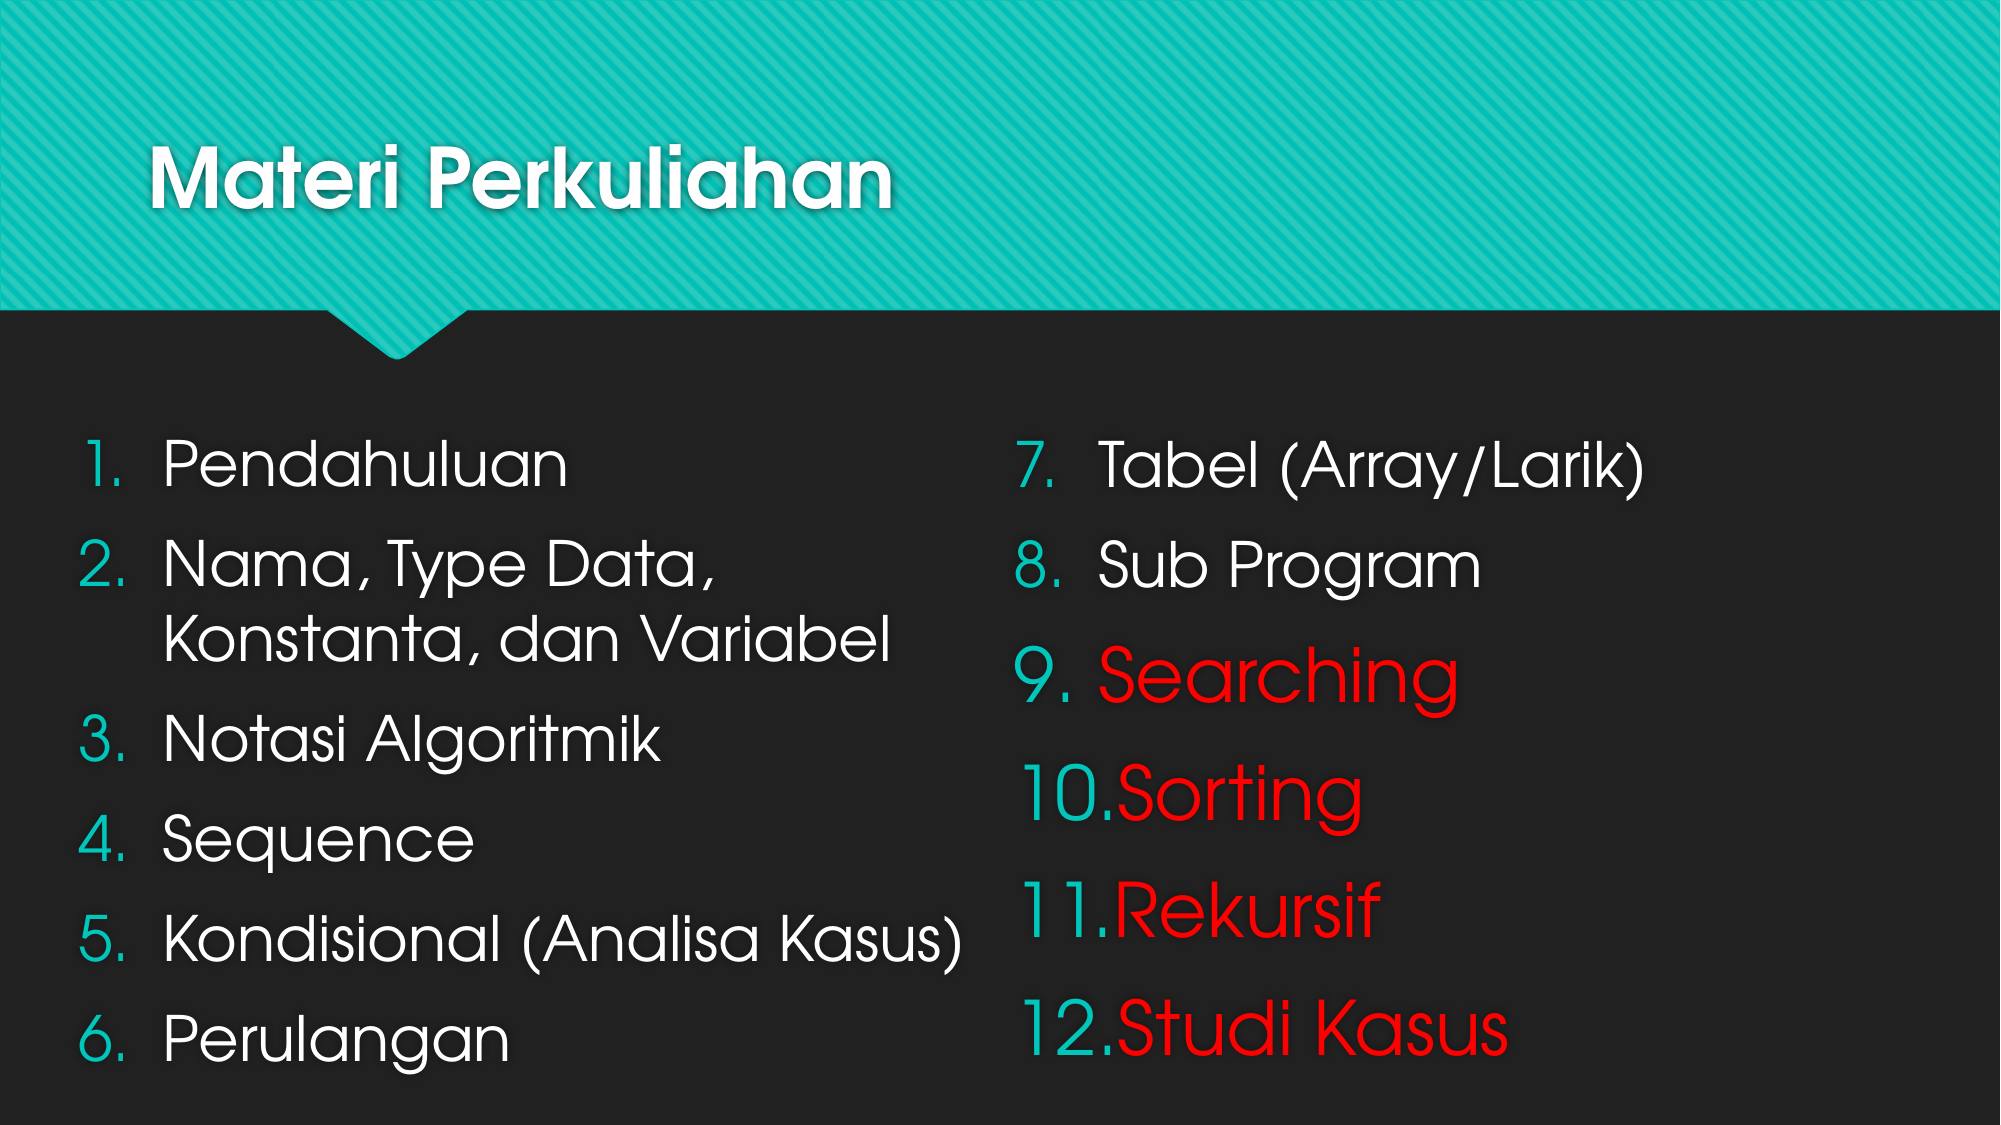

# Materi Perkuliahan
Tabel (Array/Larik)
Sub Program
Searching
Sorting
Rekursif
Studi Kasus
Pendahuluan
Nama, Type Data, Konstanta, dan Variabel
Notasi Algoritmik
Sequence
Kondisional (Analisa Kasus)
Perulangan